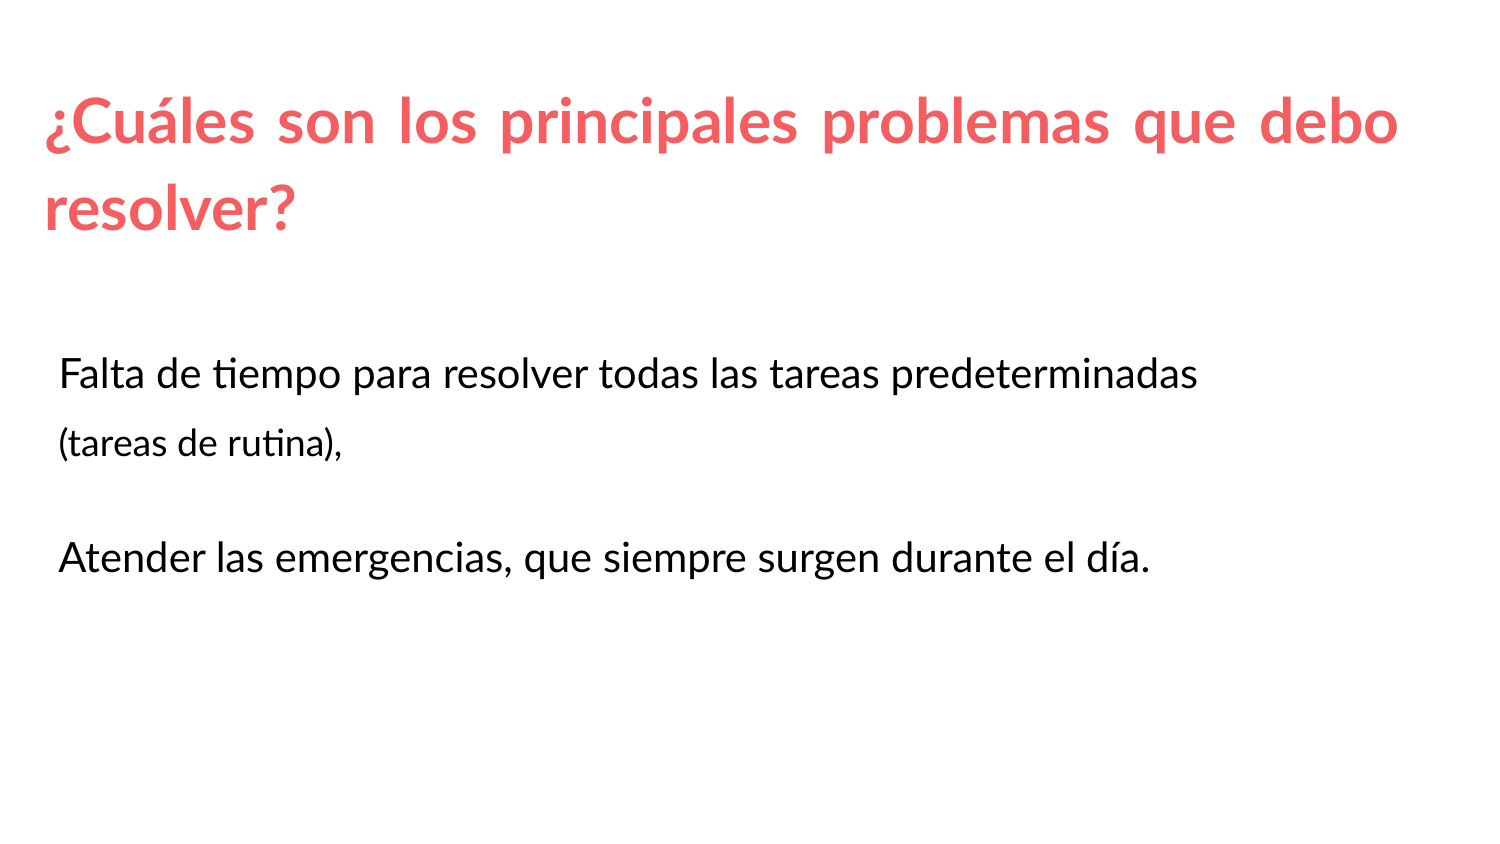

¿Cuáles son los principales problemas que debo resolver?
Falta de tiempo para resolver todas las tareas predeterminadas
(tareas de rutina),
Atender las emergencias, que siempre surgen durante el día.